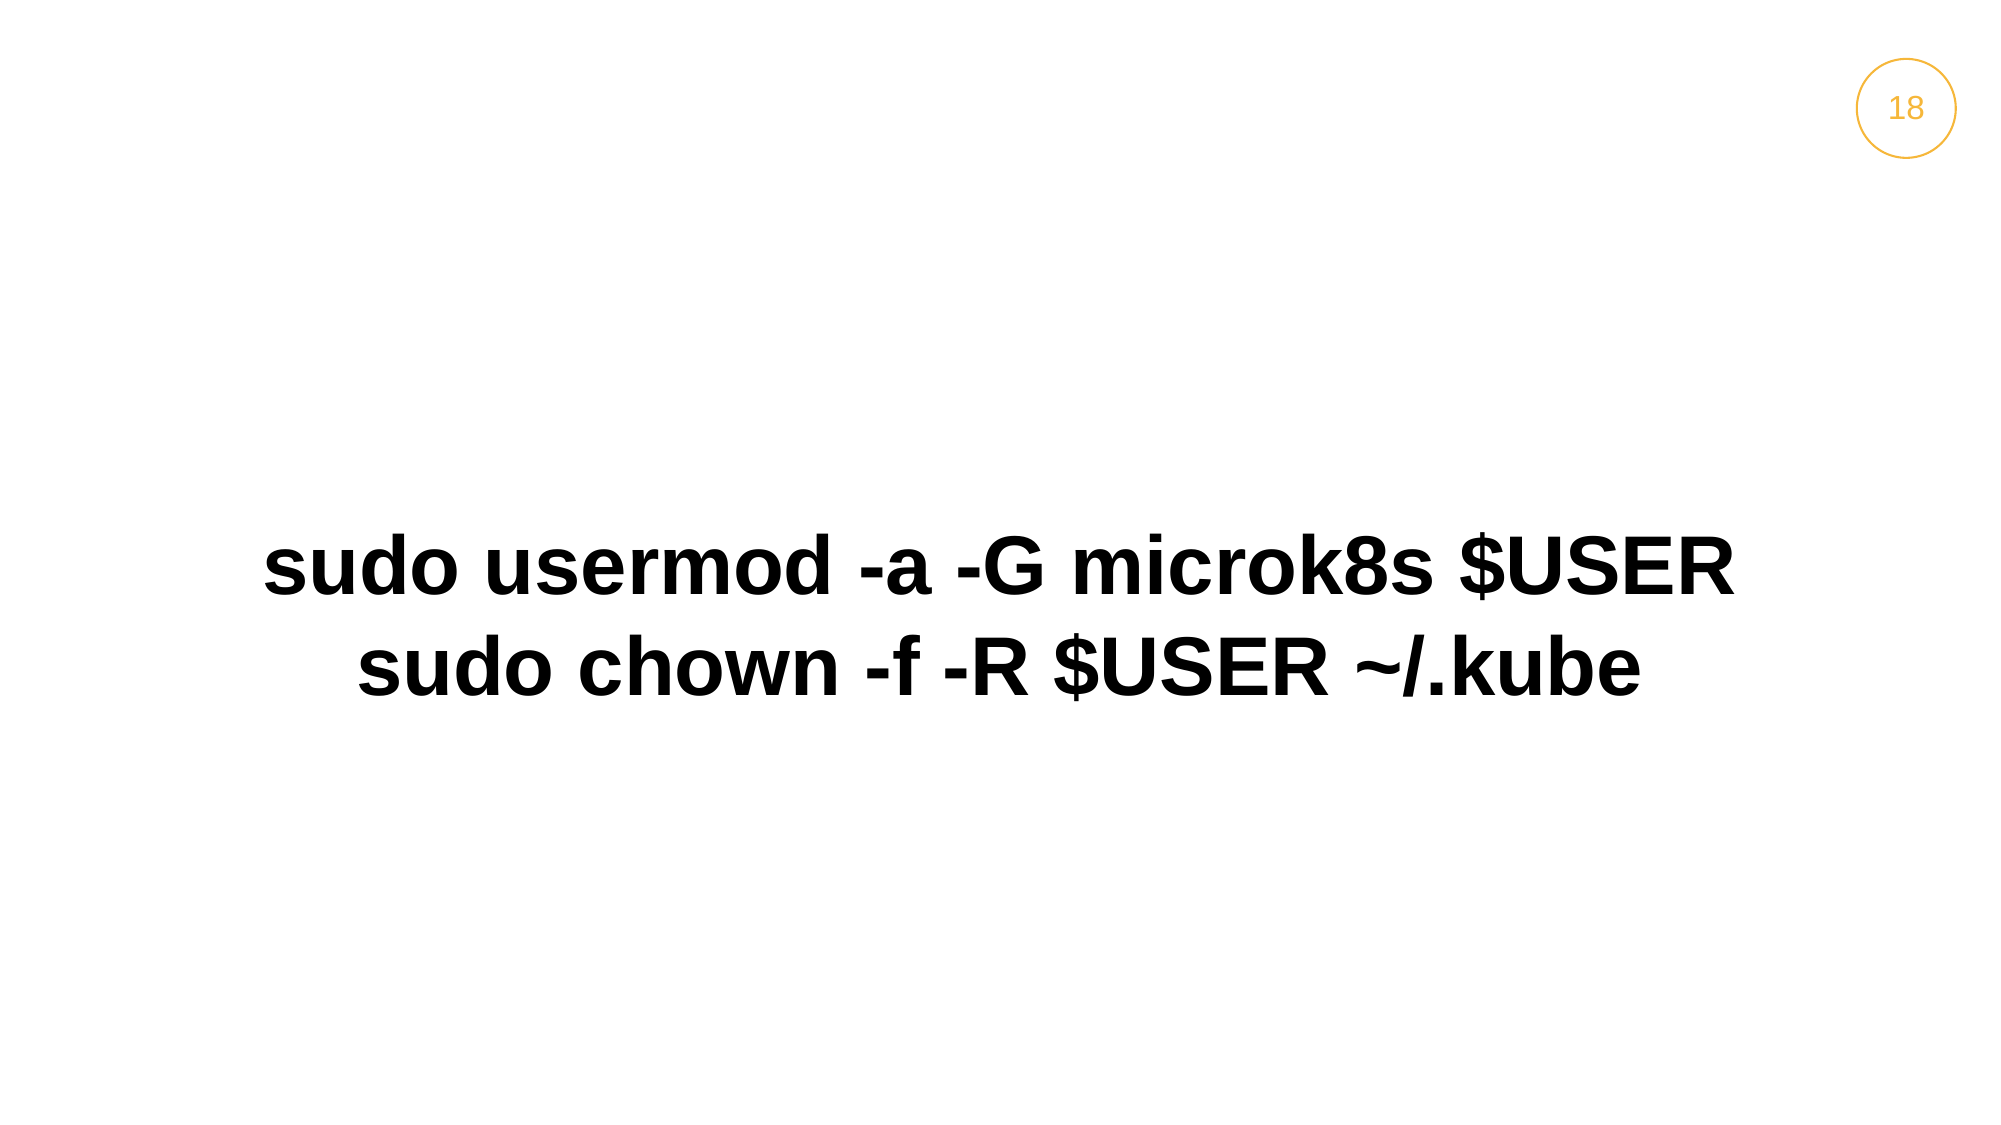

18
38
sudo usermod -a -G microk8s $USER
sudo chown -f -R $USER ~/.kube